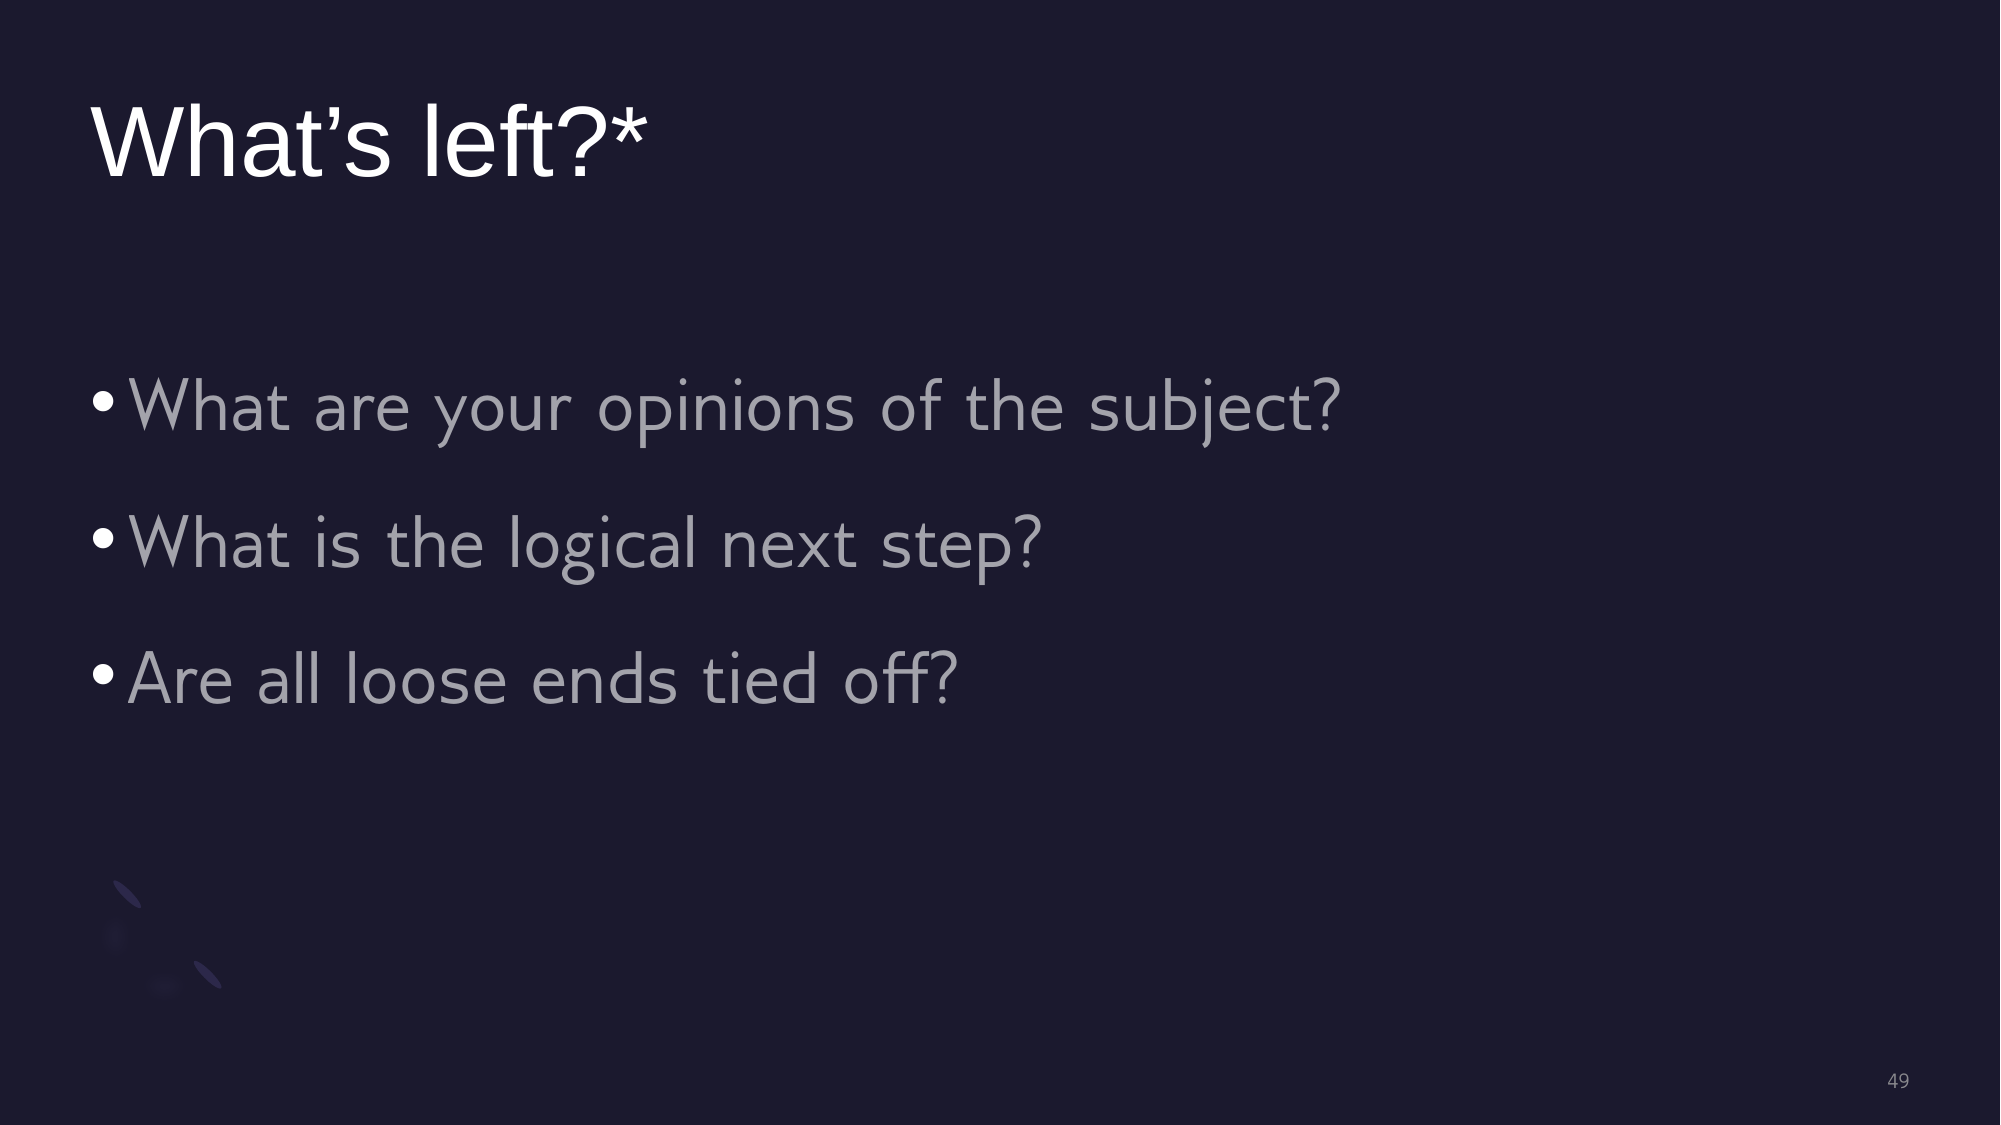

# What’s left?*
What are your opinions of the subject?
What is the logical next step?
Are all loose ends tied off?

49